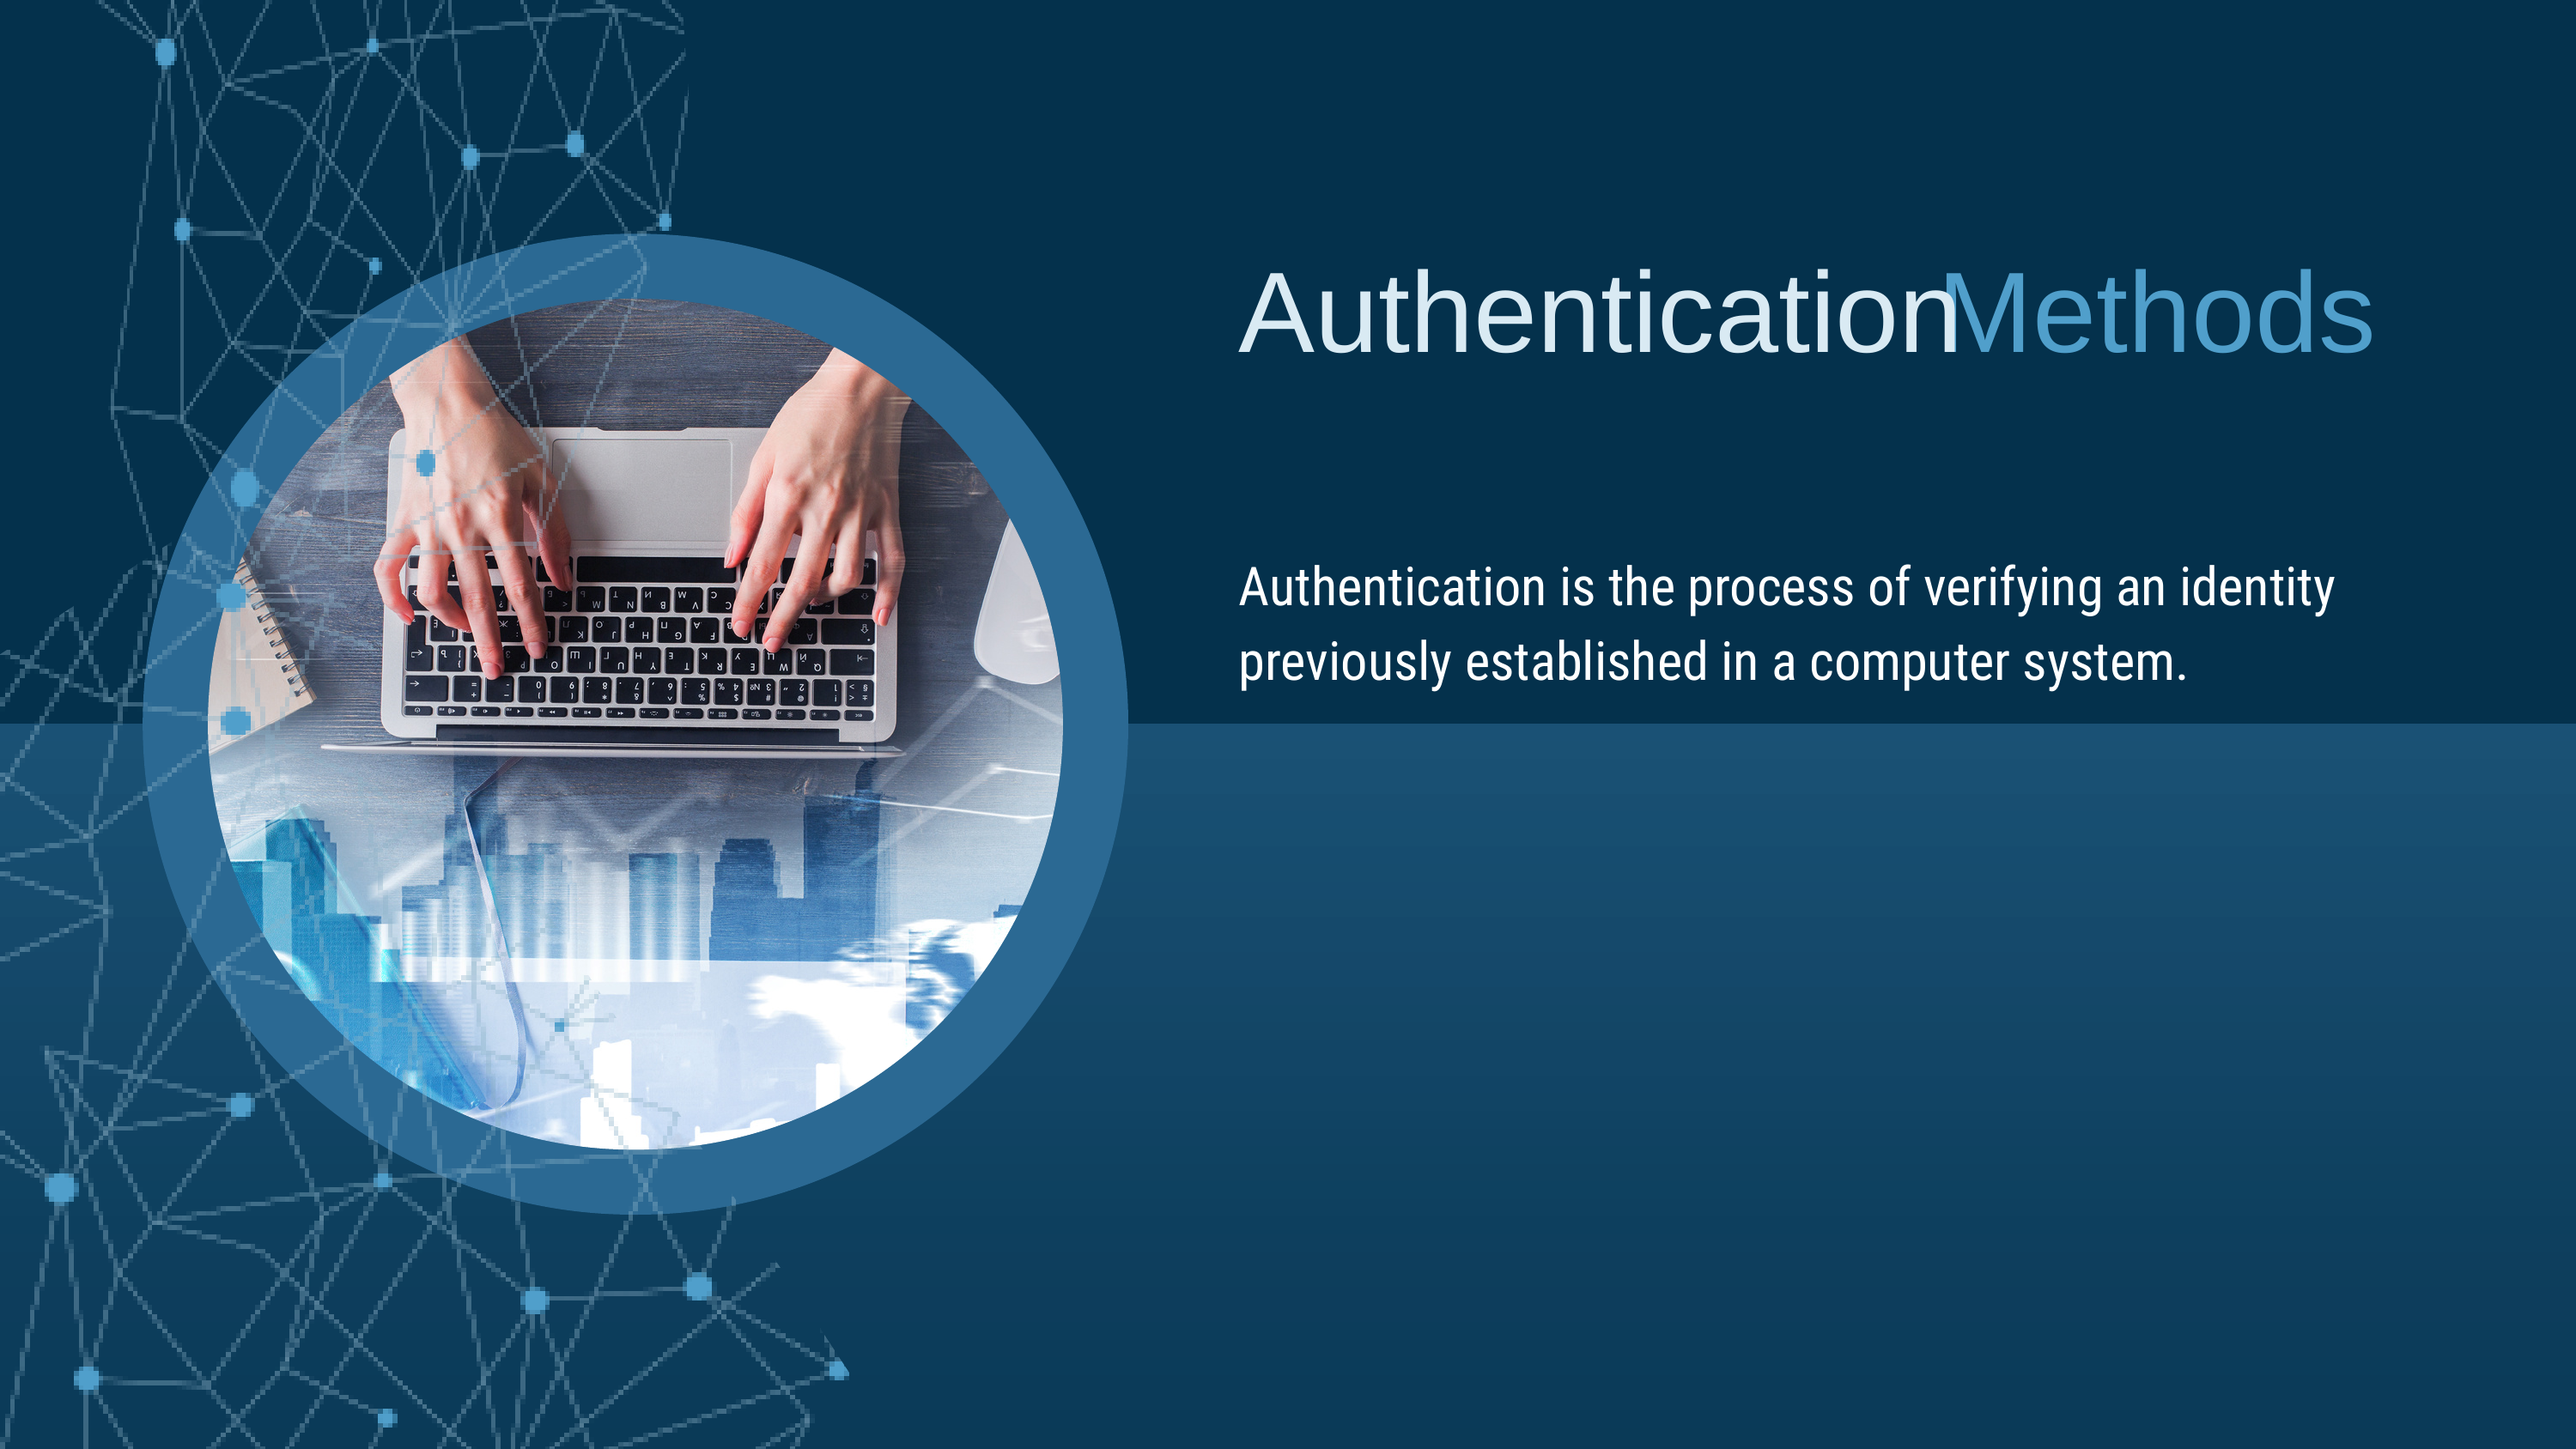

Authentication
Methods

Authentication is the process of verifying an identity previously established in a computer system.